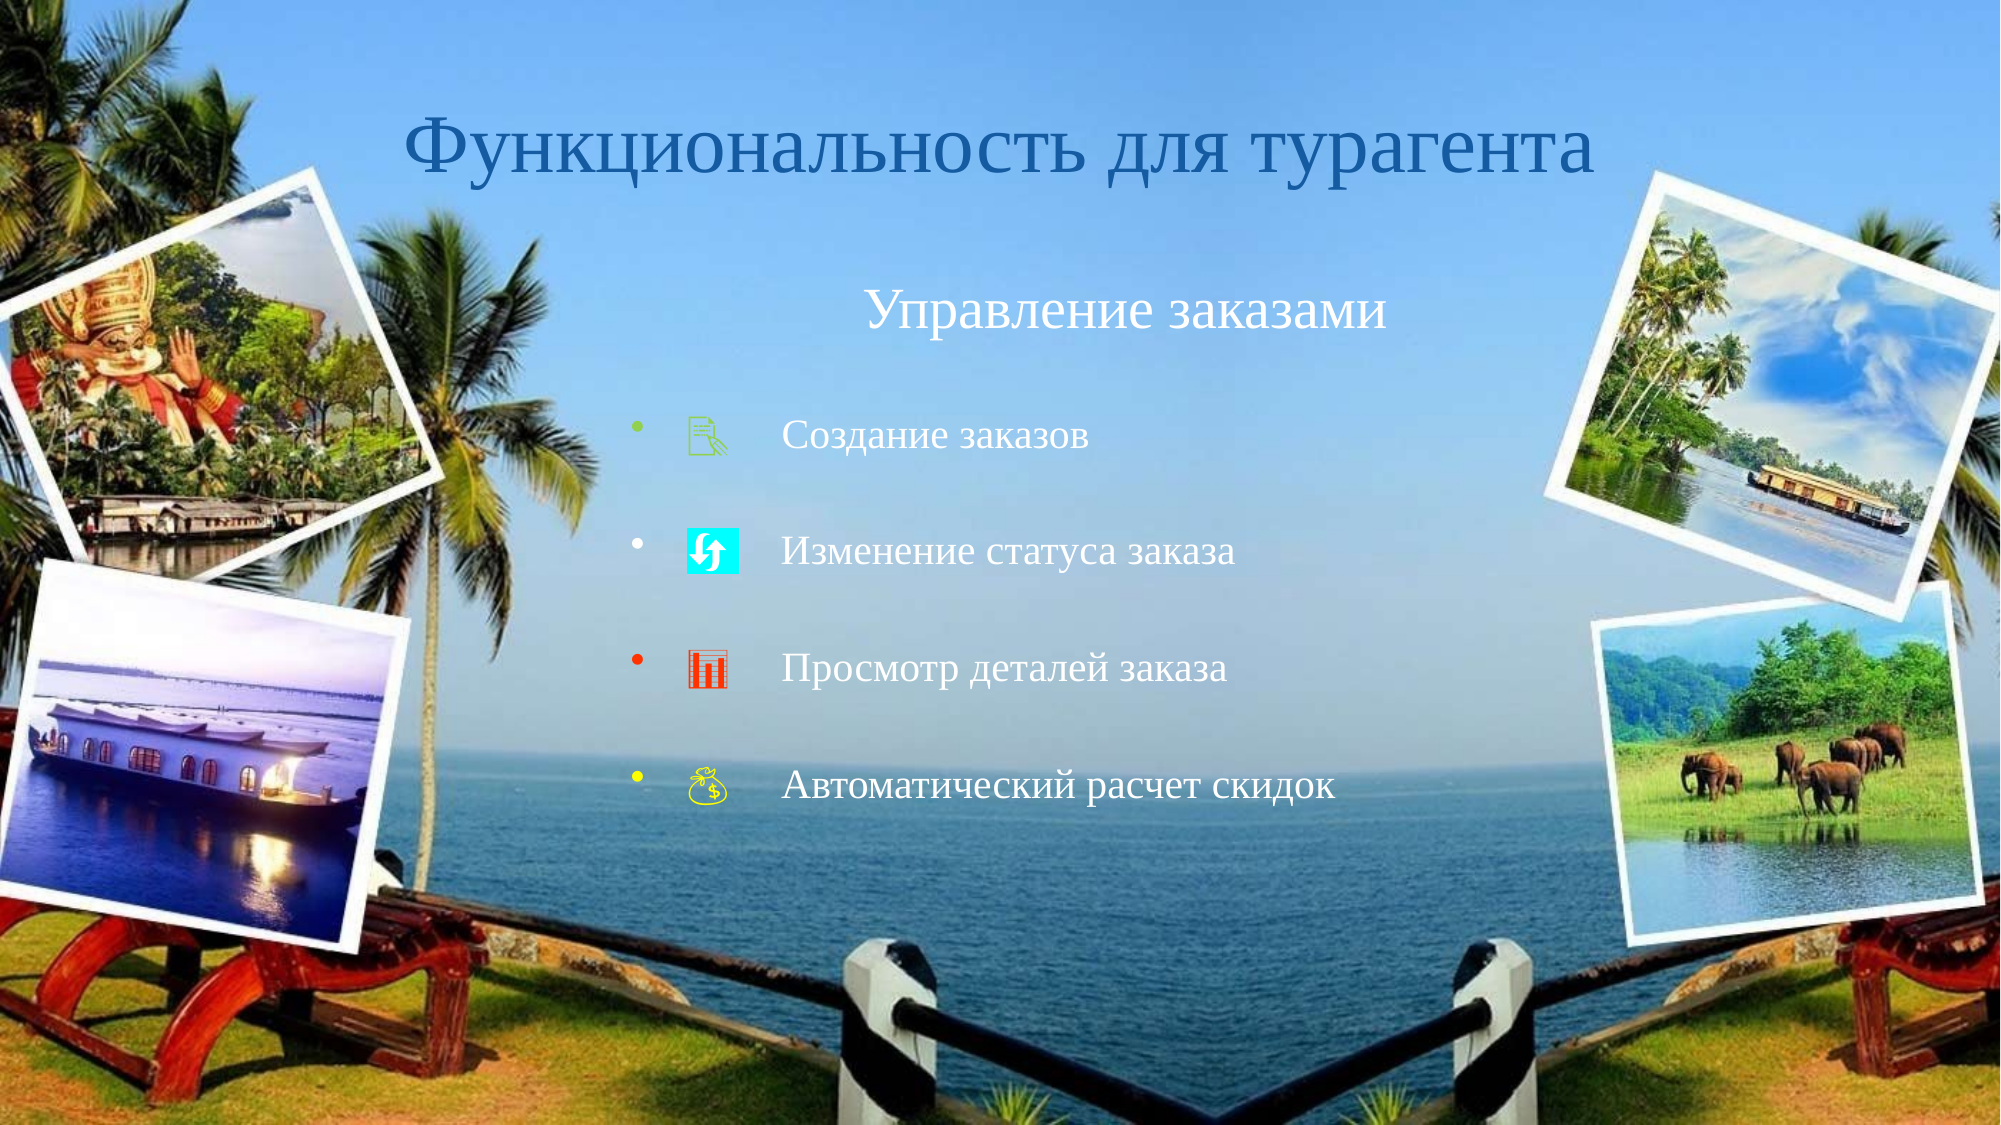

# Функциональность для турагента
 Управление заказами

📝     Создание заказов

🔄     Изменение статуса заказа

📊     Просмотр деталей заказа

💰     Автоматический расчет скидок